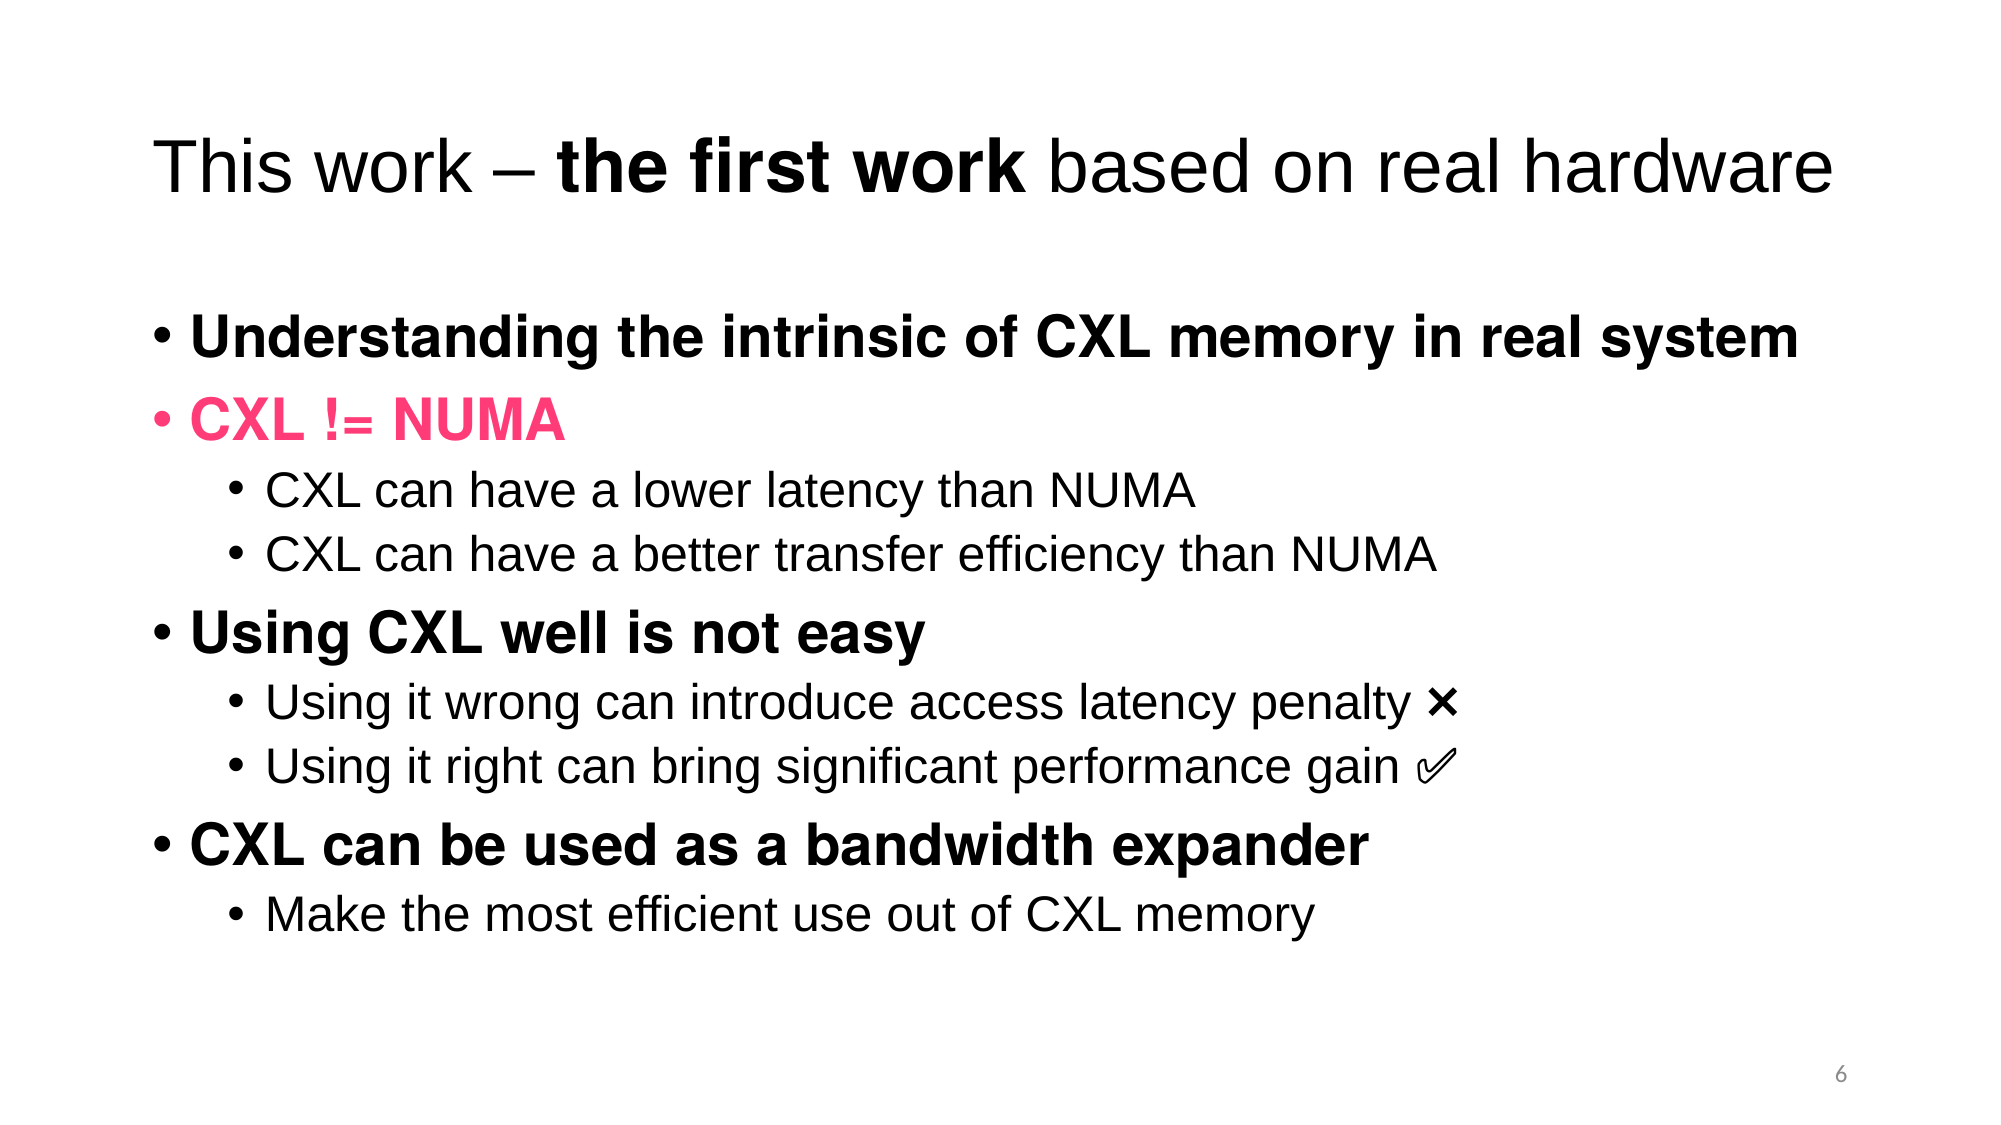

# This work – the first work based on real hardware
Understanding the intrinsic of CXL memory in real system
CXL != NUMA
CXL can have a lower latency than NUMA
CXL can have a better transfer efficiency than NUMA
Using CXL well is not easy
Using it wrong can introduce access latency penalty ❌
Using it right can bring significant performance gain ✅
CXL can be used as a bandwidth expander
Make the most efficient use out of CXL memory
6